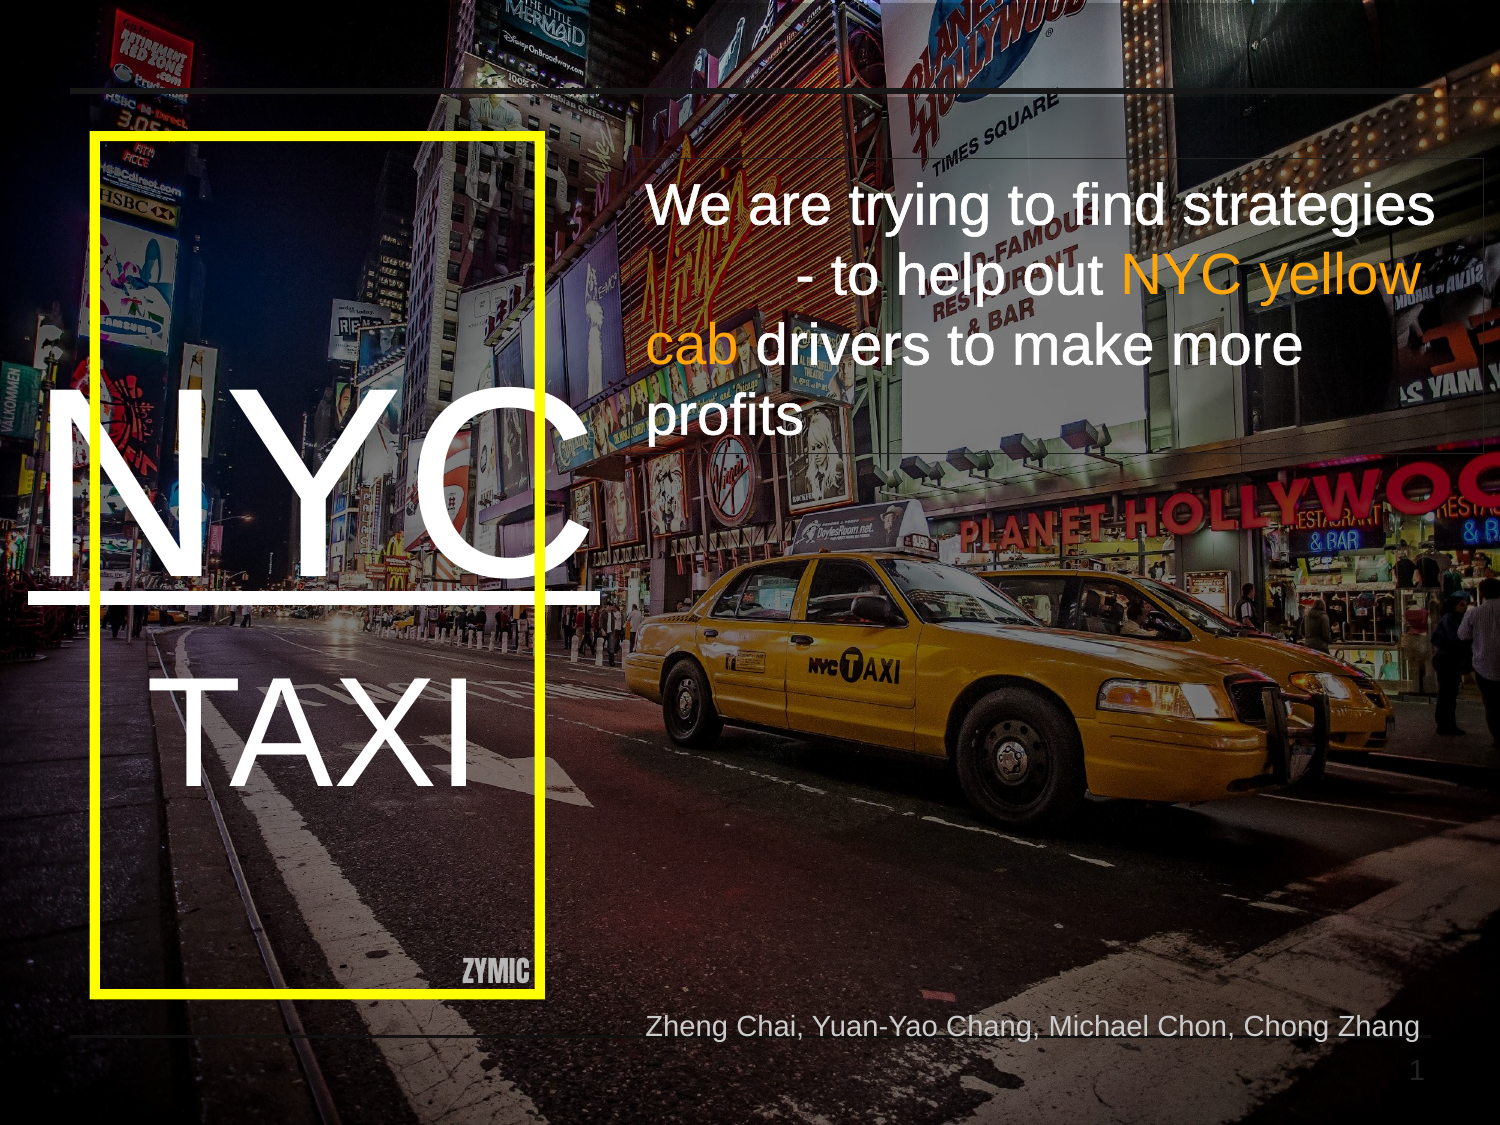

We are trying to find strategies
	- to help out NYC yellow cab drivers to make more profits
# NYC
TAXI
ZYMIC
Zheng Chai, Yuan-Yao Chang, Michael Chon, Chong Zhang
1